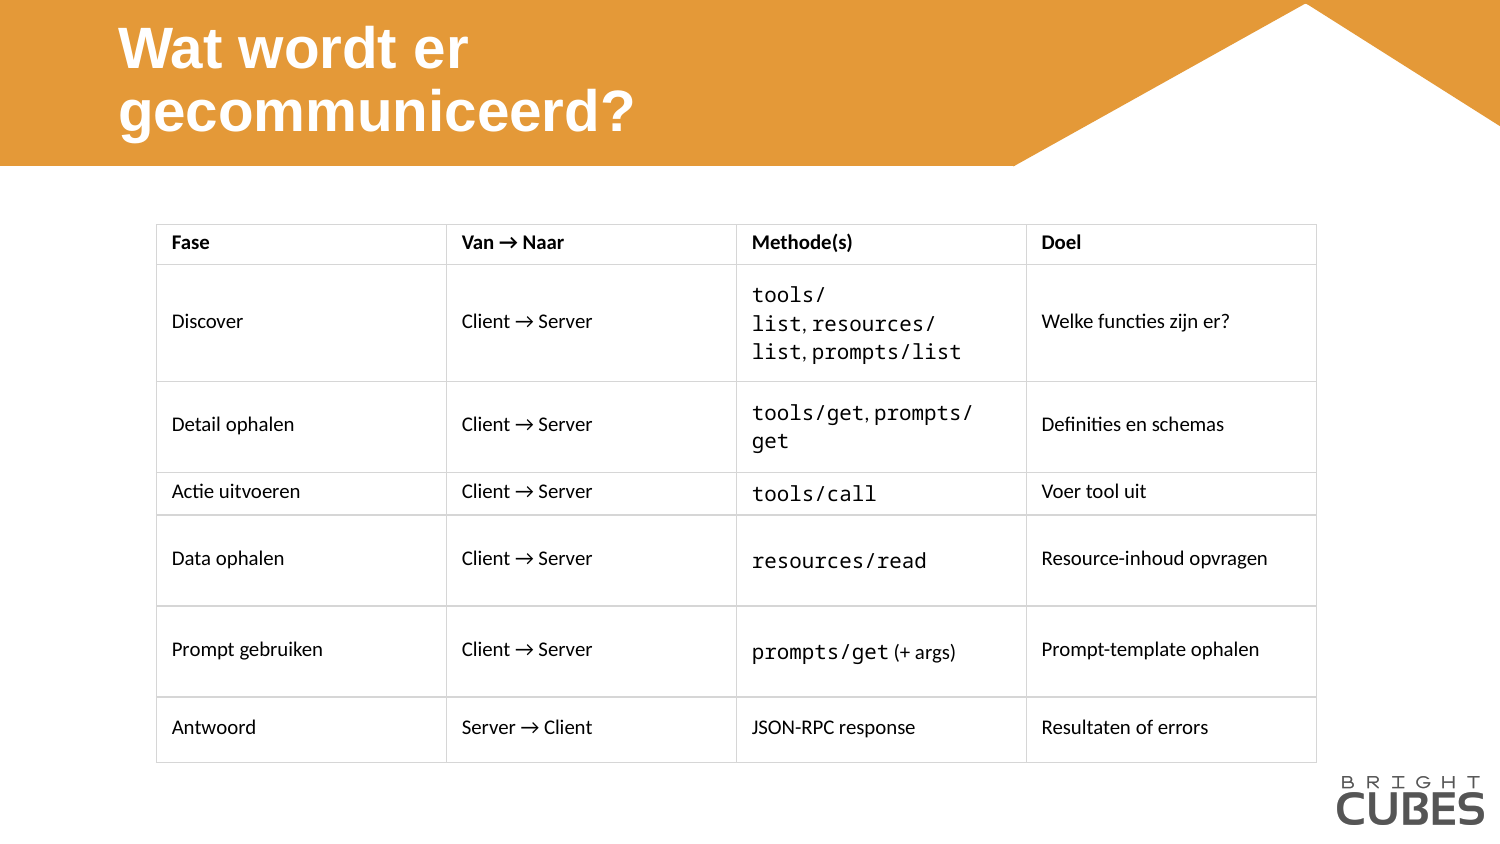

# Wat wordt er gecommuniceerd?

| Fase | Van → Naar | Methode(s) | Doel |
| --- | --- | --- | --- |
| Discover | Client → Server | tools/list, resources/list, prompts/list | Welke functies zijn er? |
| Detail ophalen | Client → Server | tools/get, prompts/get | Definities en schemas |
| Actie uitvoeren | Client → Server | tools/call | Voer tool uit |
| Data ophalen | Client → Server | resources/read | Resource-inhoud opvragen |
| Prompt gebruiken | Client → Server | prompts/get (+ args) | Prompt-template ophalen |
| Antwoord | Server → Client | JSON-RPC response | Resultaten of errors |